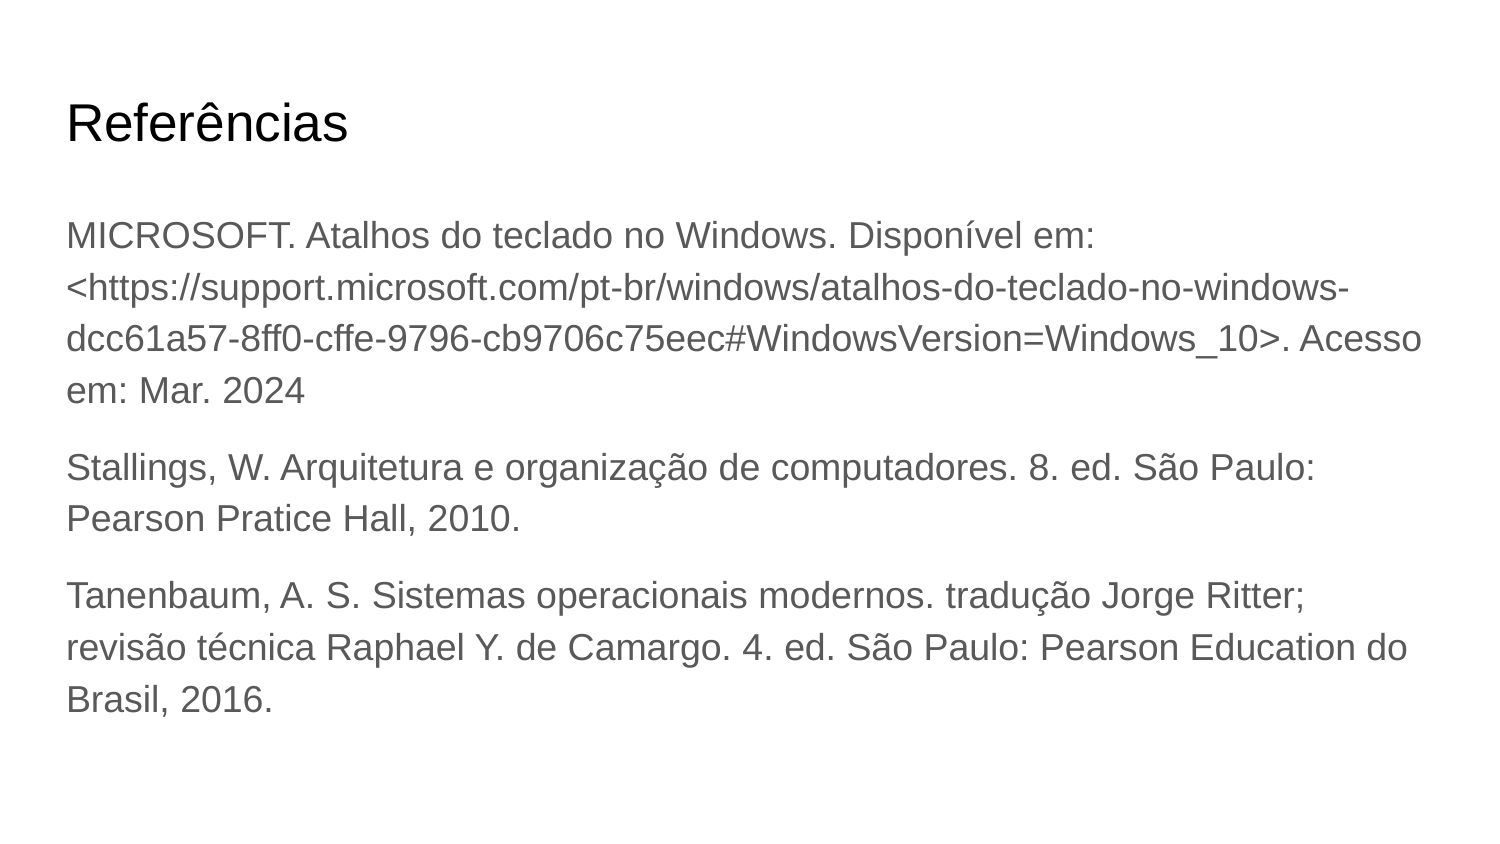

# Referências
MICROSOFT. Atalhos do teclado no Windows. Disponível em: <https://support.microsoft.com/pt-br/windows/atalhos-do-teclado-no-windows-dcc61a57-8ff0-cffe-9796-cb9706c75eec#WindowsVersion=Windows_10>. Acesso em: Mar. 2024
Stallings, W. Arquitetura e organização de computadores. 8. ed. São Paulo: Pearson Pratice Hall, 2010.
Tanenbaum, A. S. Sistemas operacionais modernos. tradução Jorge Ritter; revisão técnica Raphael Y. de Camargo. 4. ed. São Paulo: Pearson Education do Brasil, 2016.